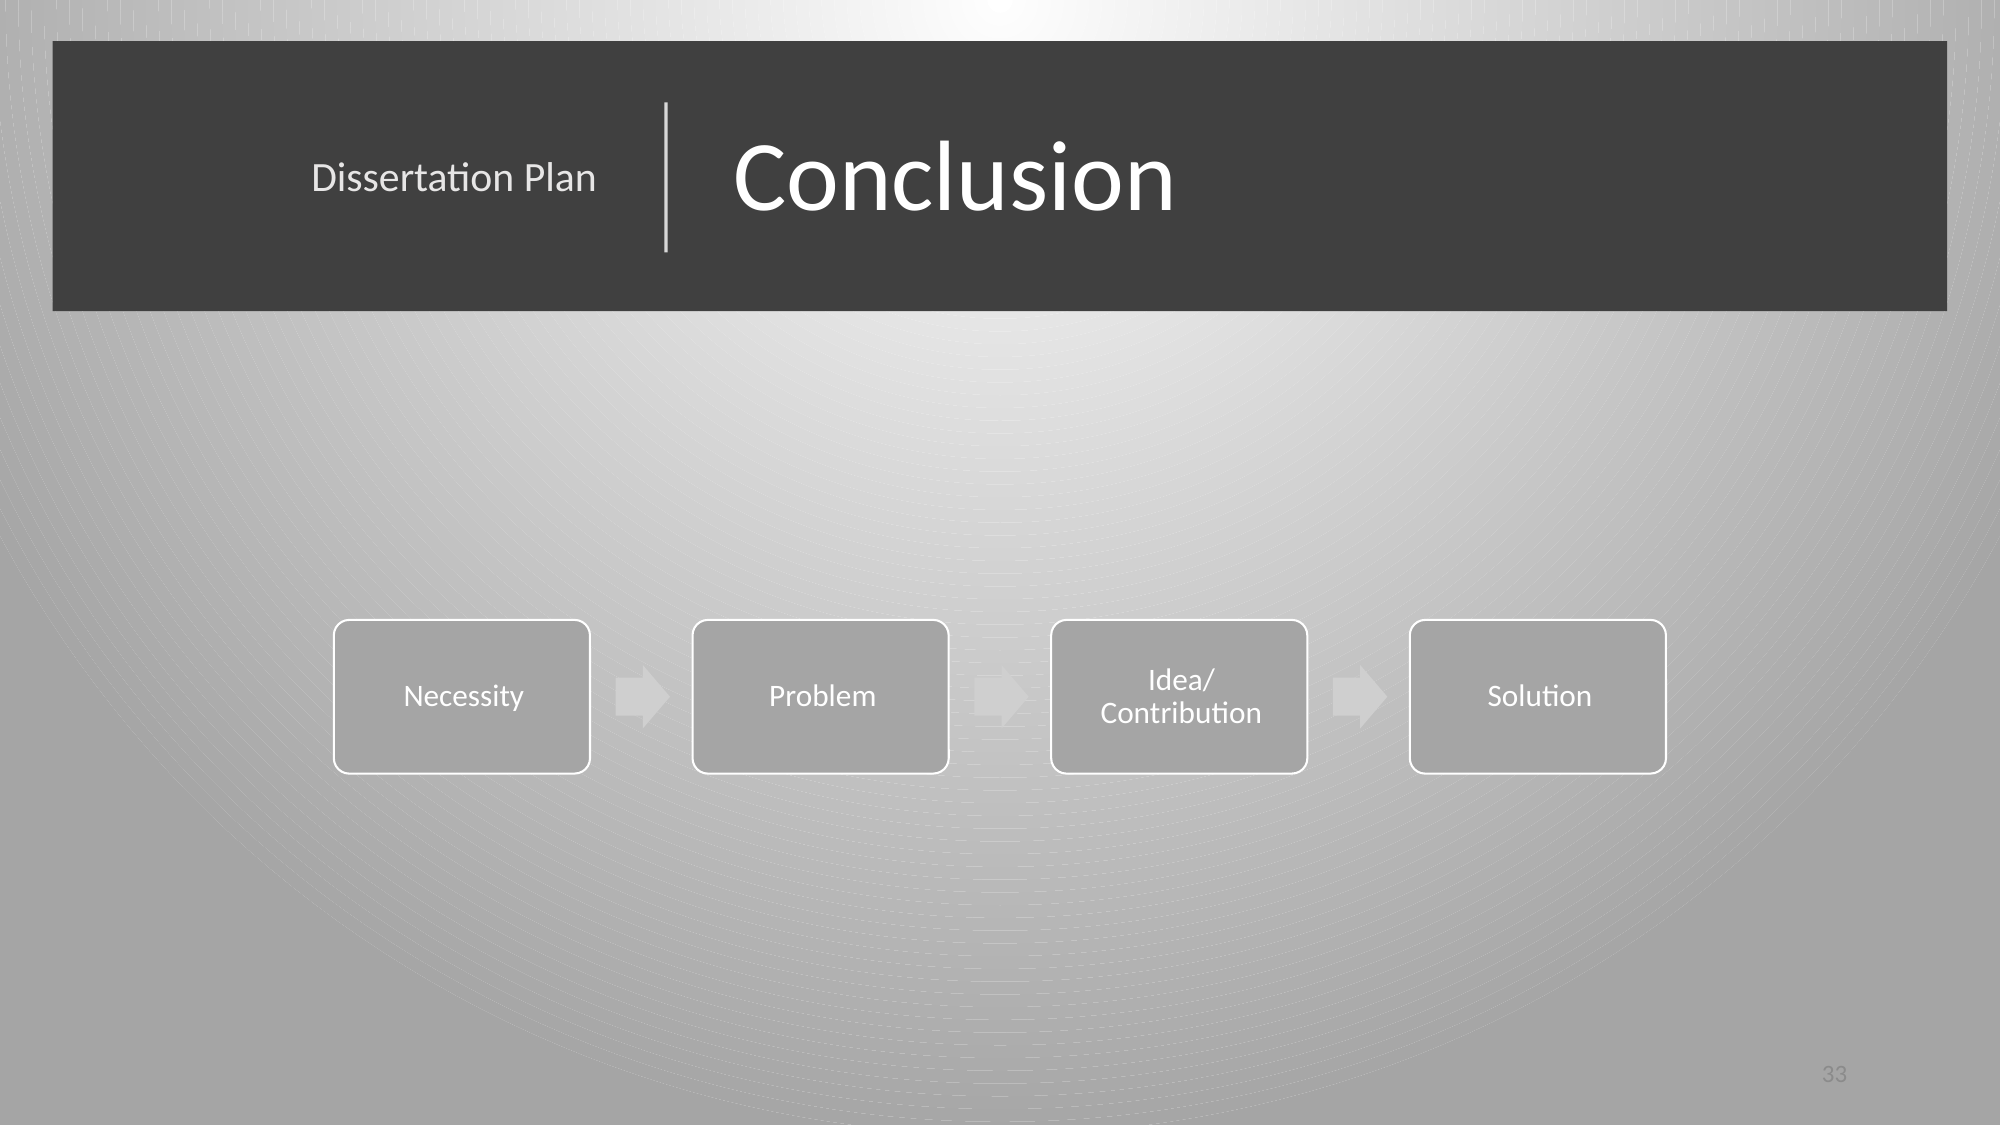

Dissertation Plan
# Conclusion
Necessity

Problem

Idea/Contribution

Solution
33